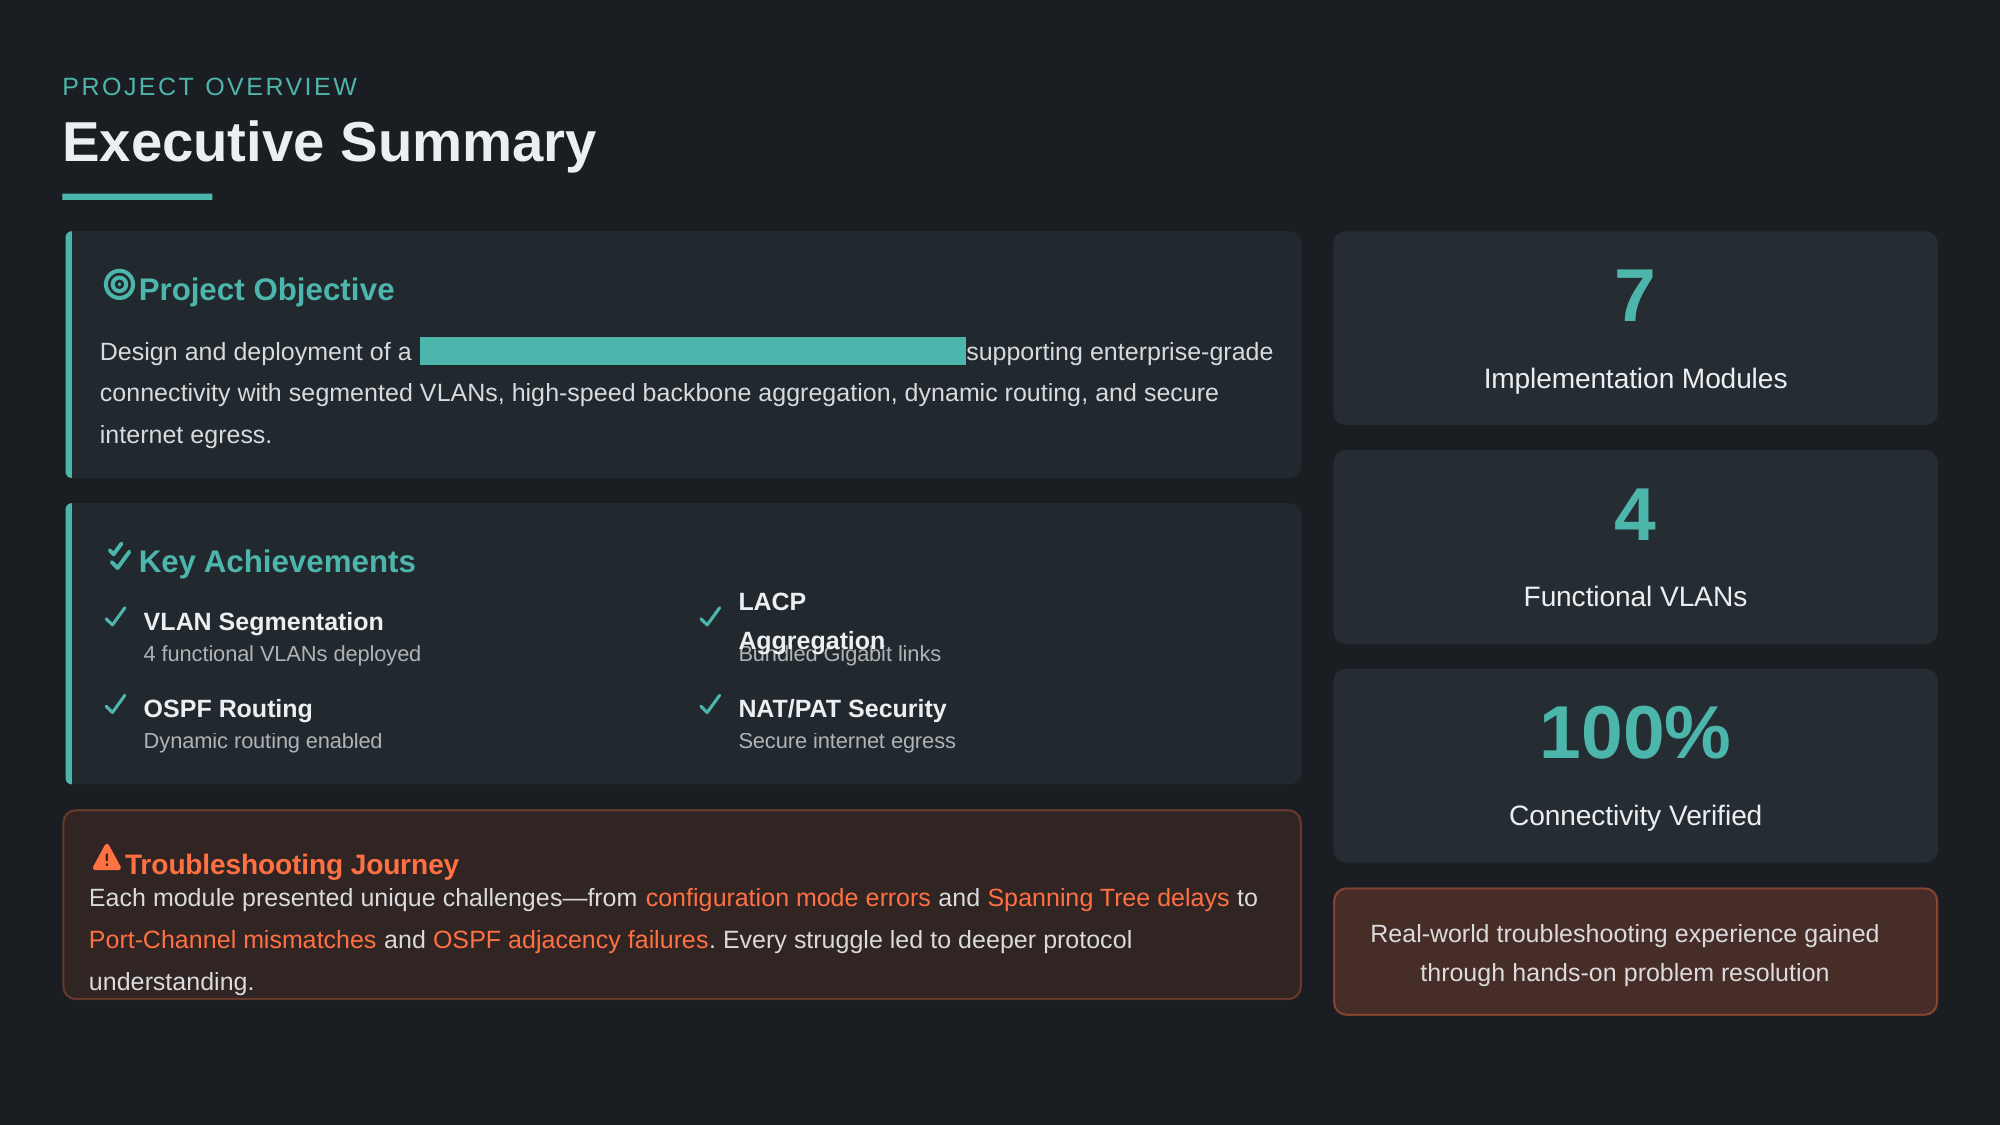

PROJECT OVERVIEW
Executive Summary

Project Objective
7

Design and deployment of a secure, redundant three-tier hierarchical network supporting enterprise-grade connectivity with segmented VLANs, high-speed backbone aggregation, dynamic routing, and secure internet egress.
Implementation Modules

4

Key Achievements

Functional VLANs
VLAN Segmentation
LACP Aggregation

4 functional VLANs deployed
Bundled Gigabit links

OSPF Routing
NAT/PAT Security

100%
Dynamic routing enabled
Secure internet egress
Connectivity Verified

Troubleshooting Journey

Each module presented unique challenges—from configuration mode errors and Spanning Tree delays to Port-Channel mismatches and OSPF adjacency failures. Every struggle led to deeper protocol understanding.
Real-world troubleshooting experience gained through hands-on problem resolution